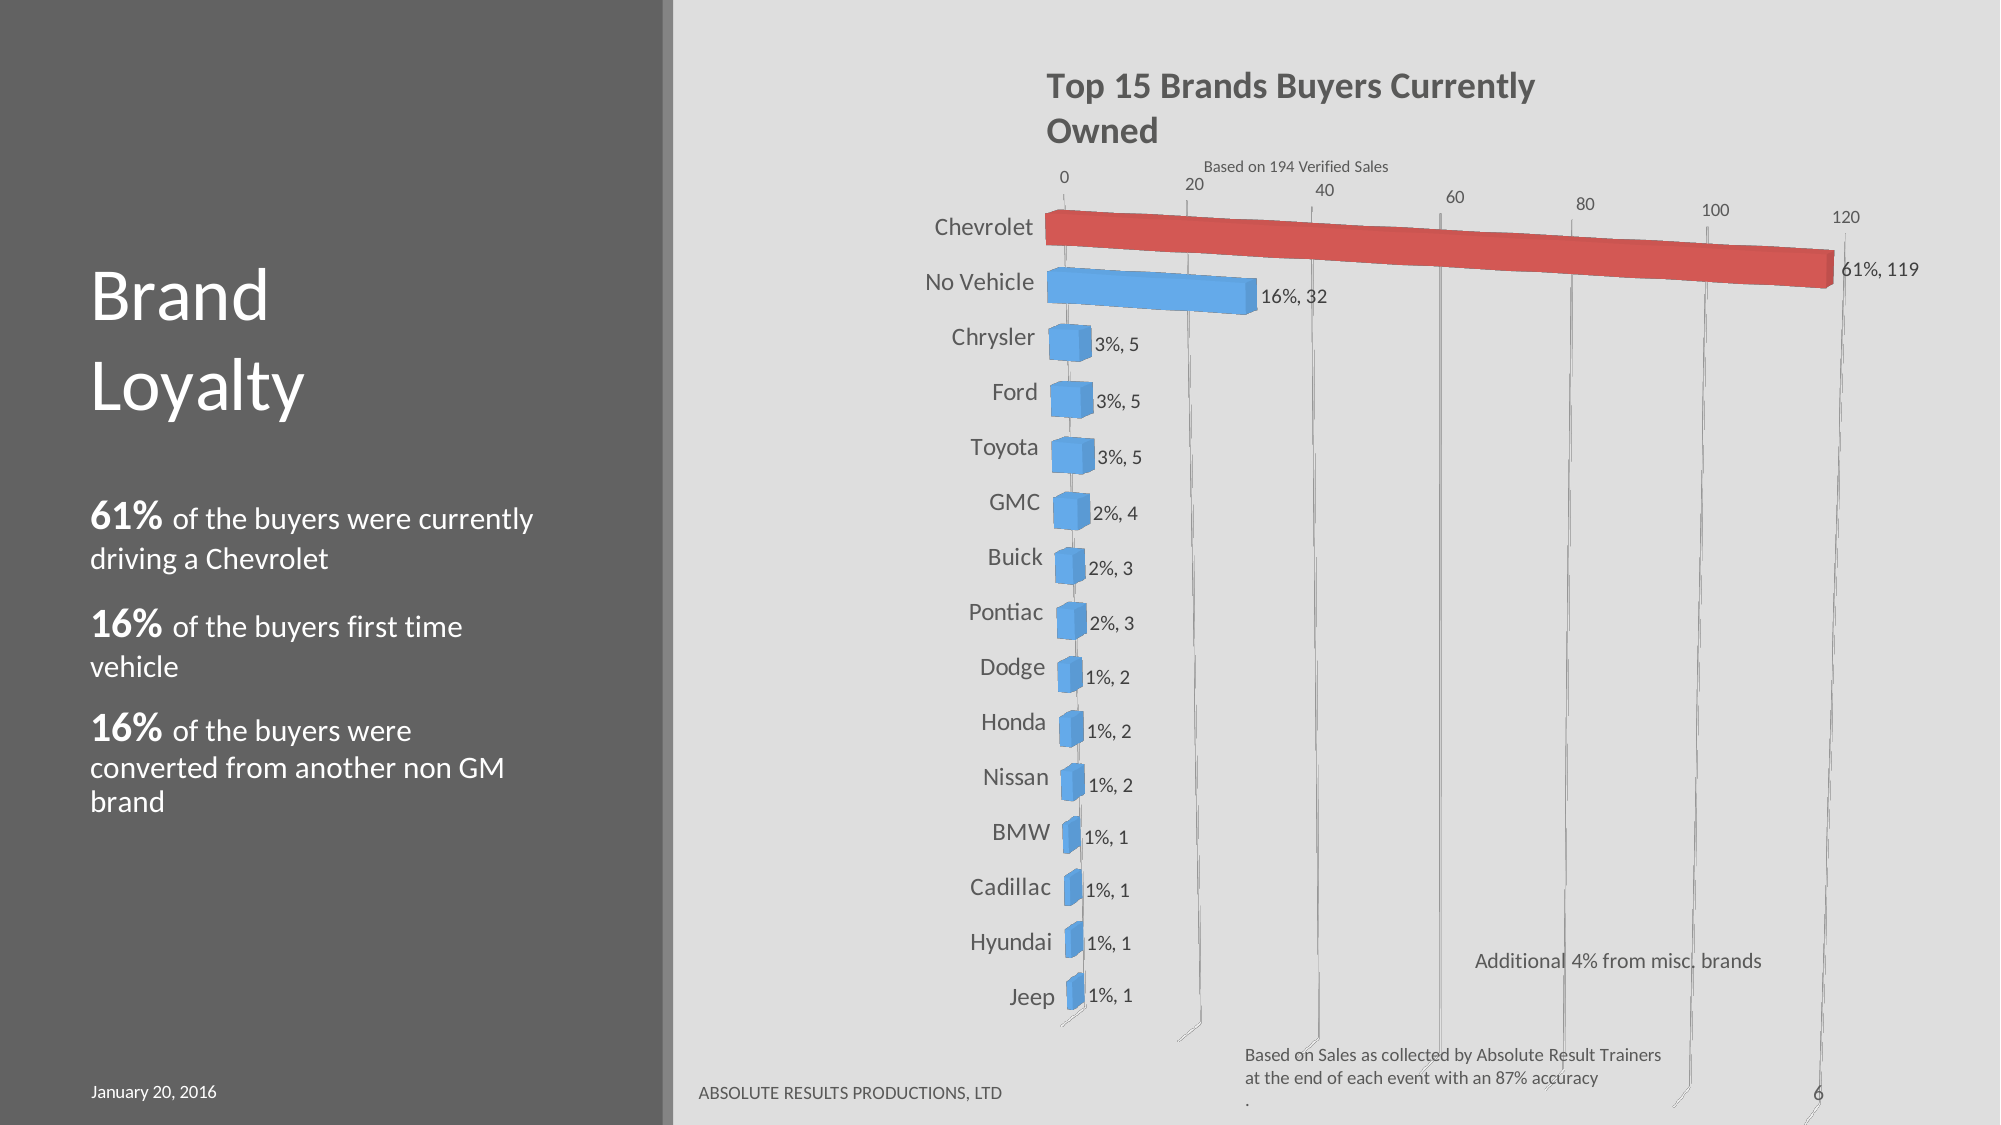

Top 15 Brands Buyers Currently Owned
Based on 194 Verified Sales

[unsupported chart]

Brand Loyalty
61% of the buyers were currently driving a Chevrolet
16% of the buyers first time vehicle
16% of the buyers were converted from another non GM brand
Additional 4% from misc. brands

Based on Sales as collected by Absolute Result Trainers at the end of each event with an 87% accuracy
6
January 20, 2016
ABSOLUTE RESULTS PRODUCTIONS, LTD
.